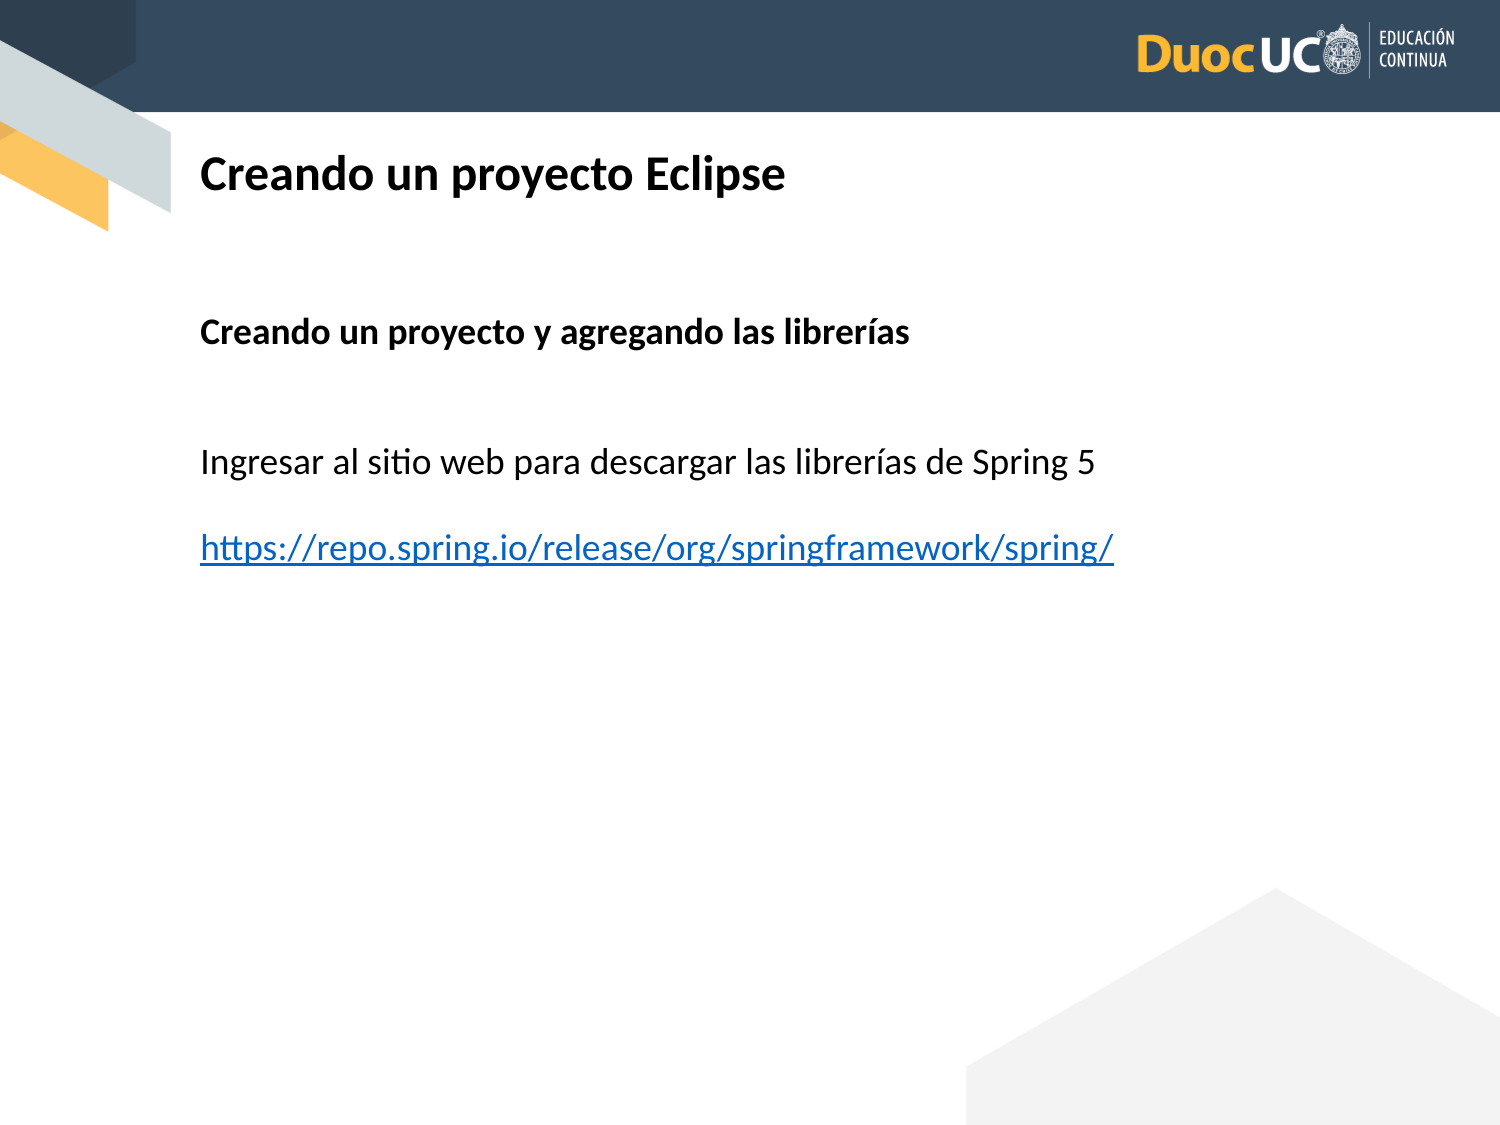

Creando un proyecto Eclipse
Creando un proyecto y agregando las librerías
Ingresar al sitio web para descargar las librerías de Spring 5
https://repo.spring.io/release/org/springframework/spring/